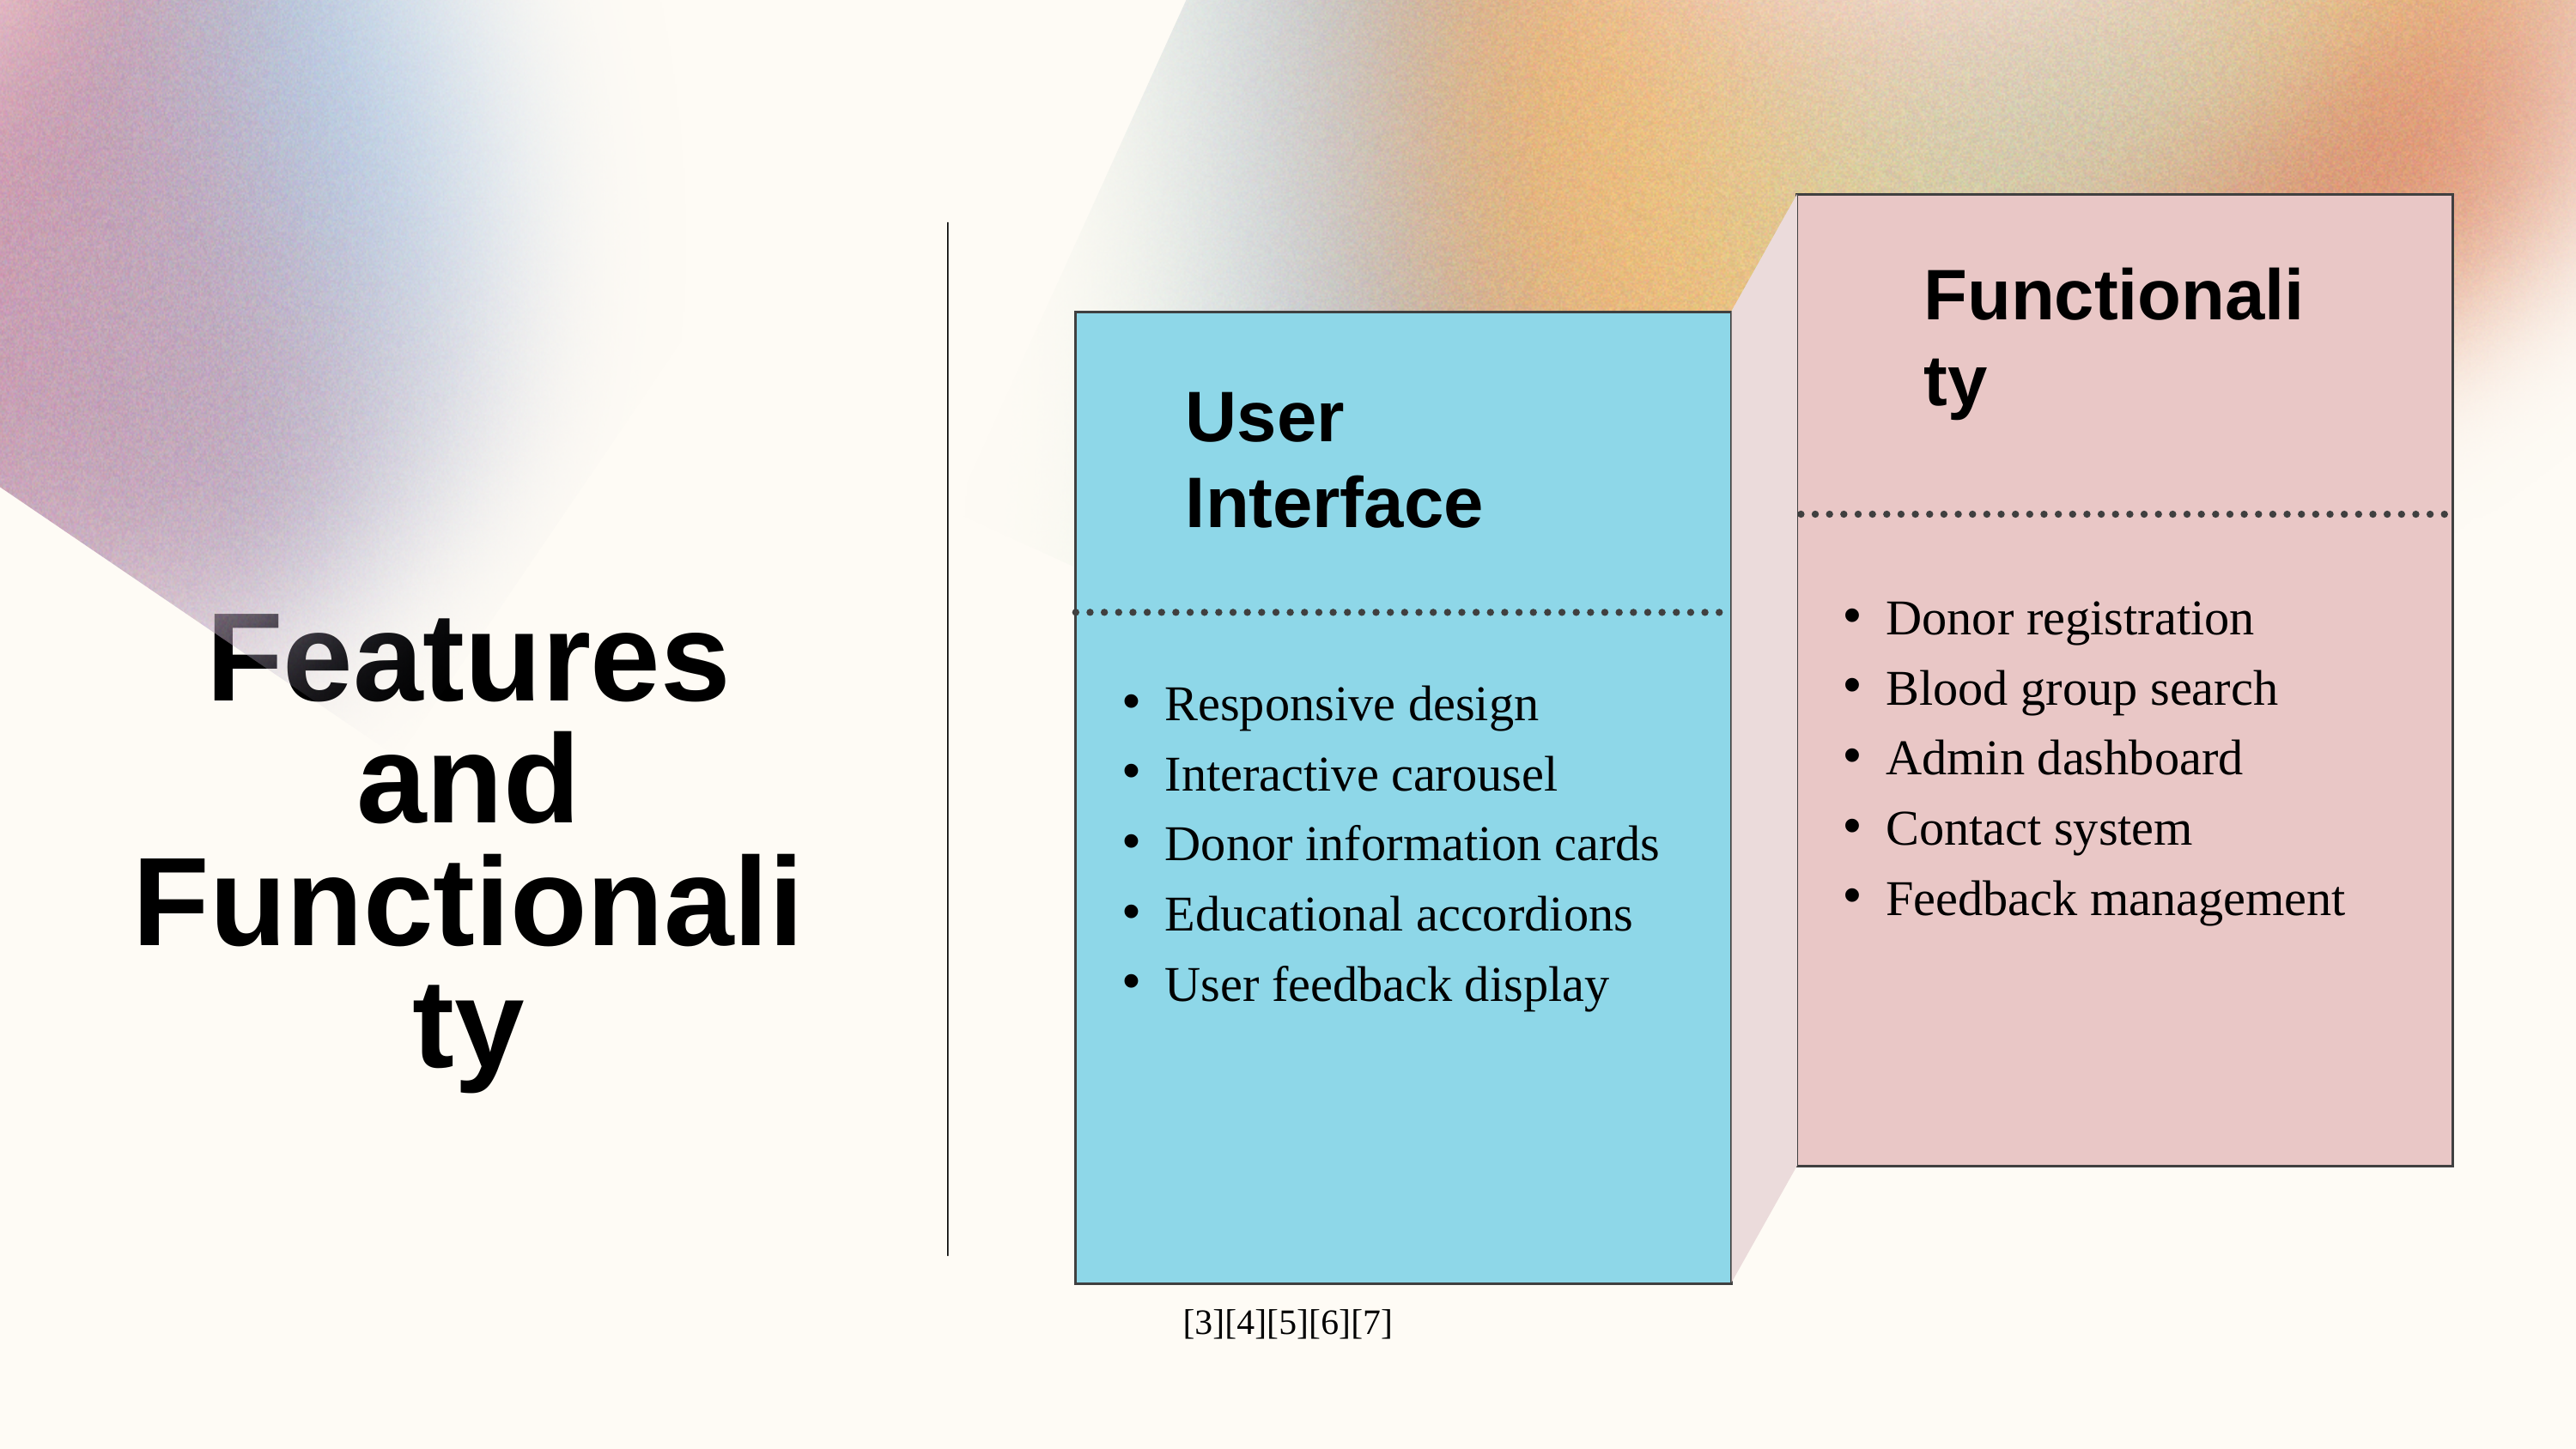

Functionality

User Interface

Donor registration
Blood group search
Admin dashboard
Contact system
Feedback management

Responsive design
Interactive carousel
Donor information cards
Educational accordions
User feedback display

Features and Functionality
[3][4][5][6][7]